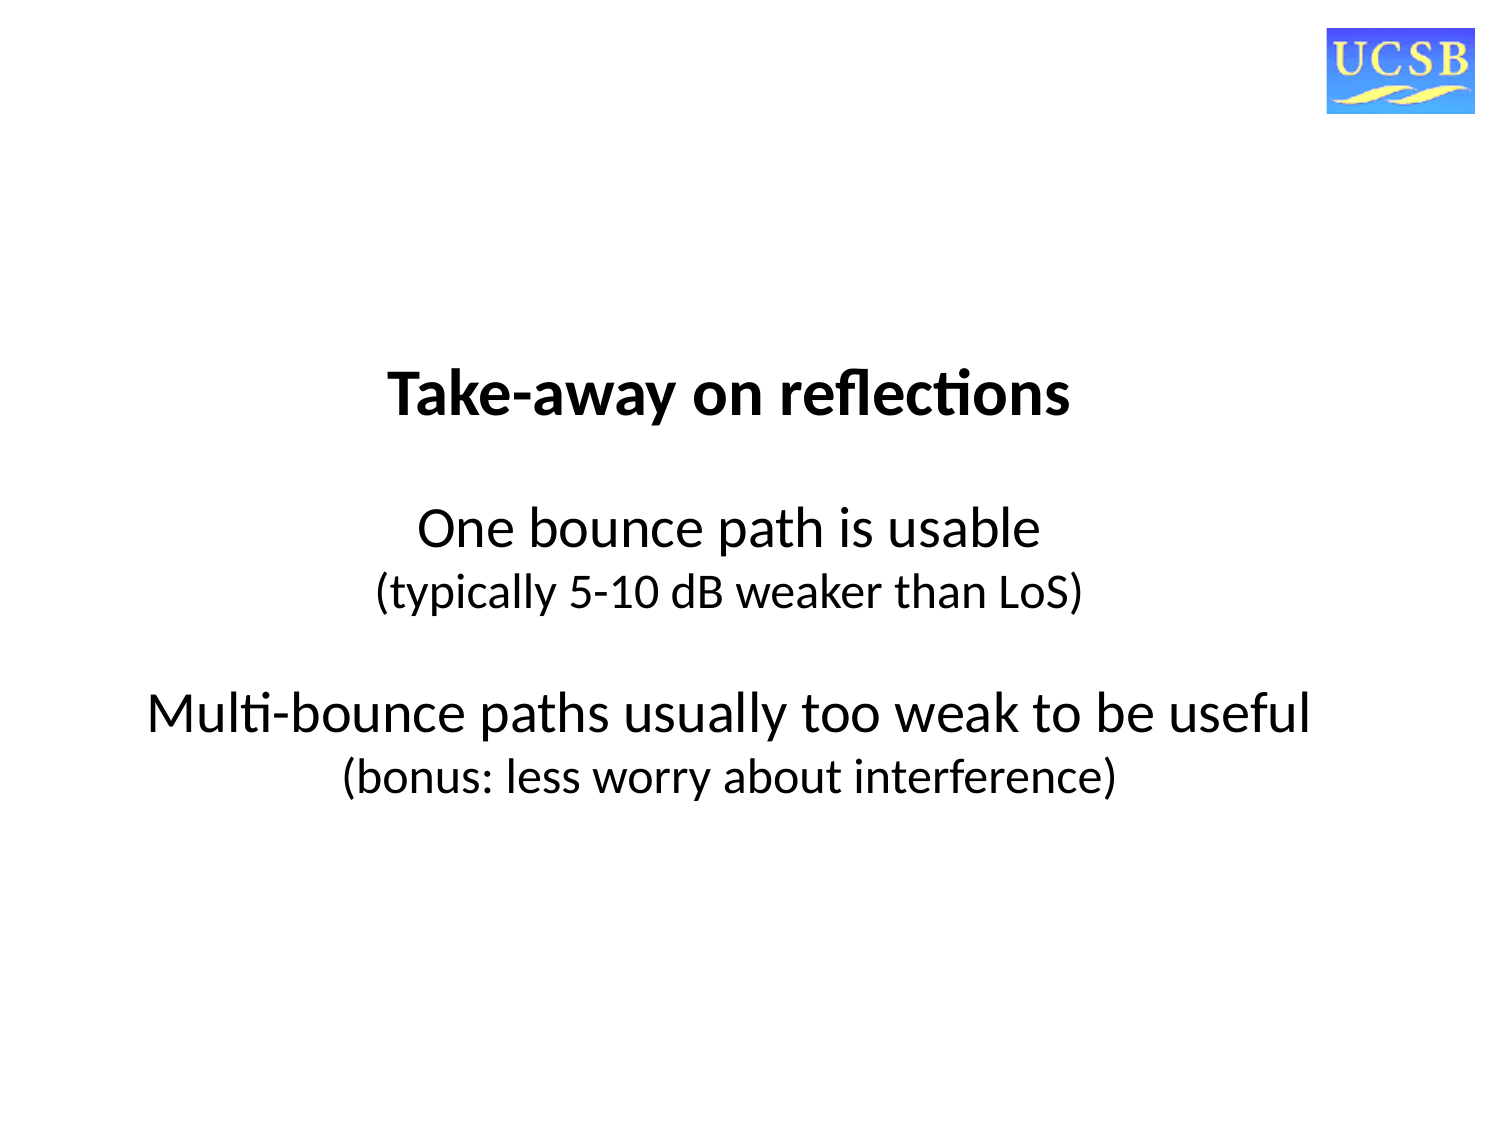

Take-away on reflections

One bounce path is usable
(typically 5-10 dB weaker than LoS)

Multi-bounce paths usually too weak to be useful
(bonus: less worry about interference)